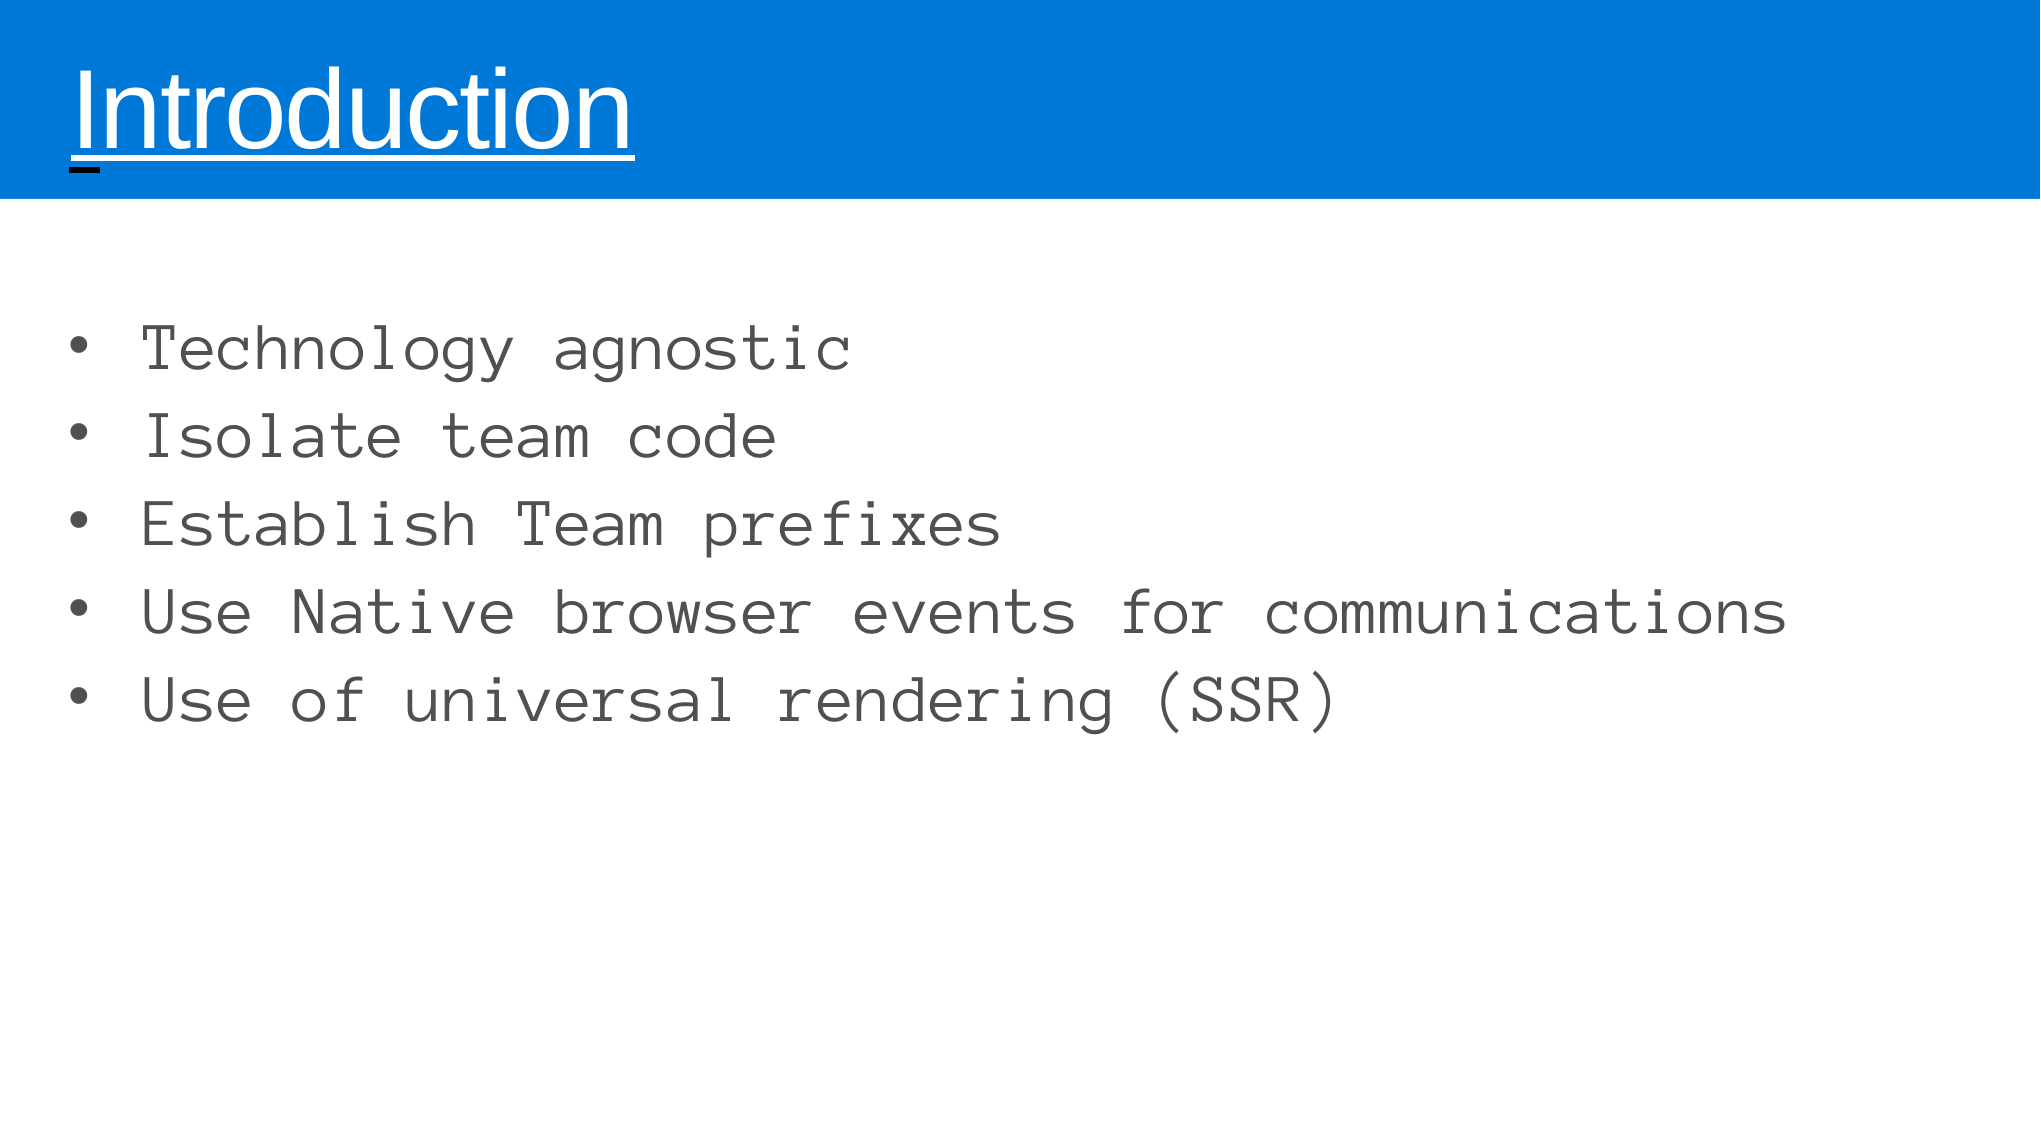

Introduction
#

Technology agnostic
Isolate team code
Establish Team prefixes
Use Native browser events for communications
Use of universal rendering (SSR)